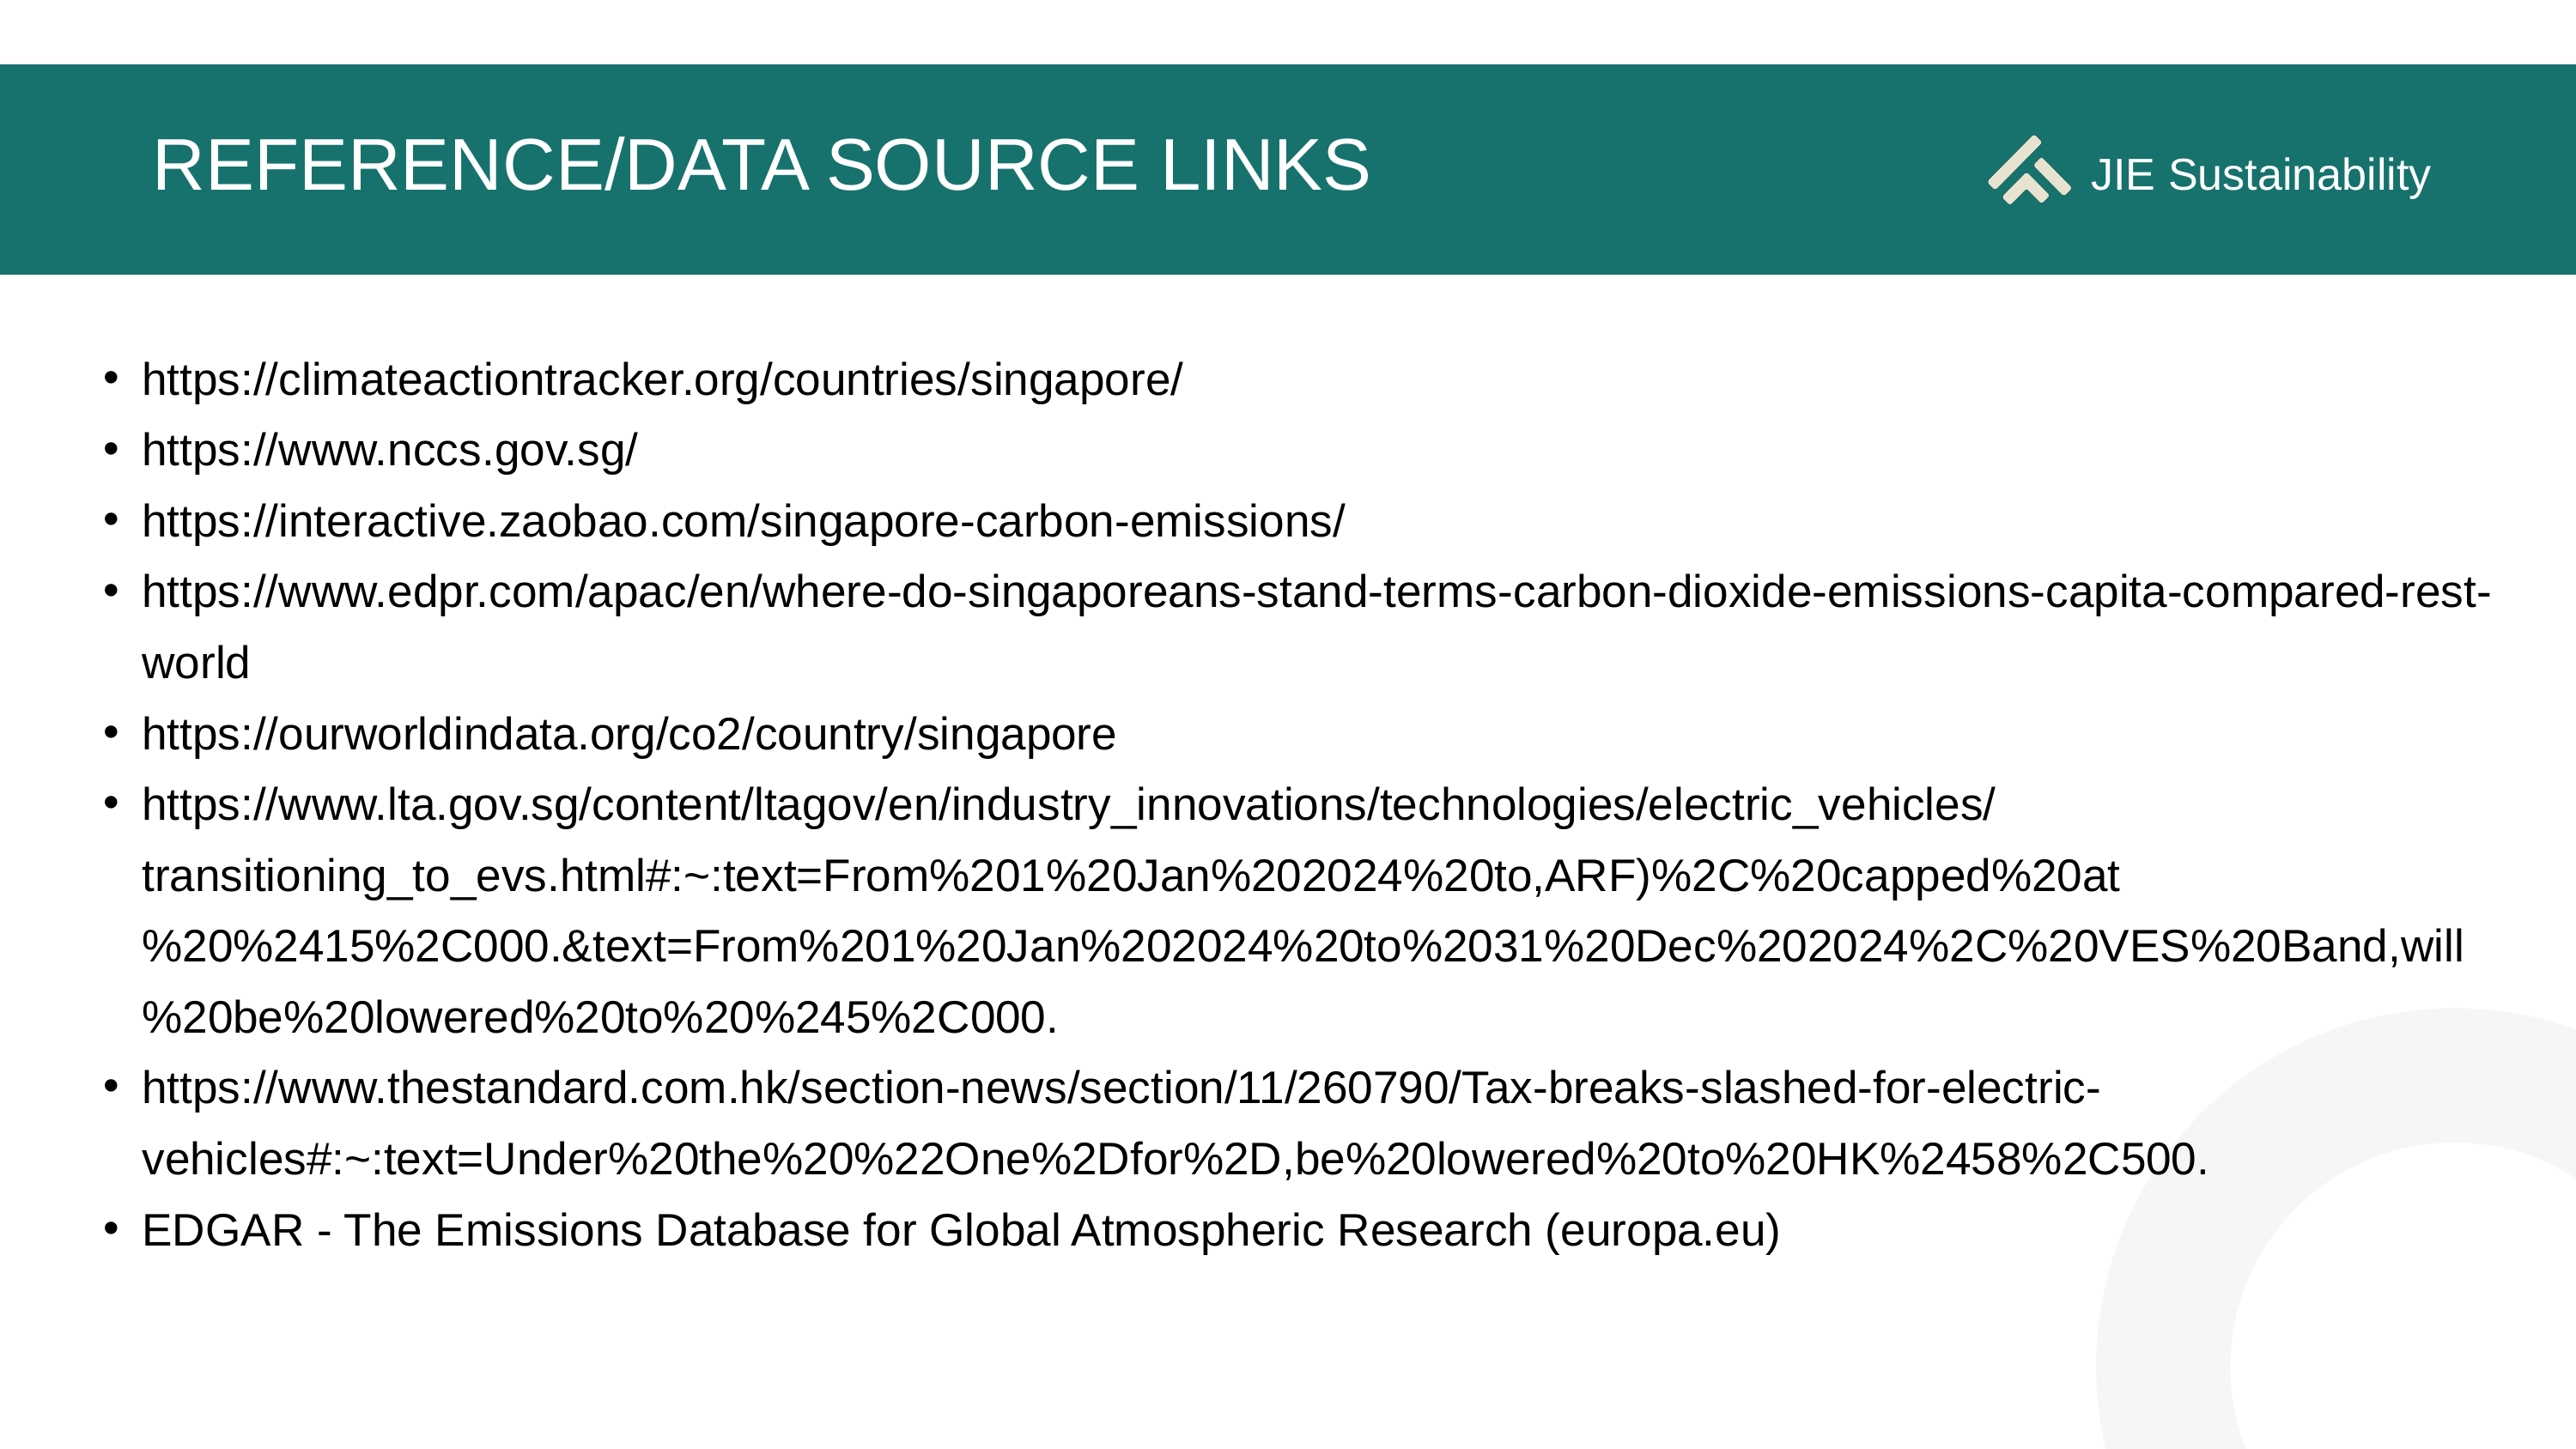

REFERENCE/DATA SOURCE LINKS

JIE Sustainability

https://climateactiontracker.org/countries/singapore/
https://www.nccs.gov.sg/
https://interactive.zaobao.com/singapore-carbon-emissions/
https://www.edpr.com/apac/en/where-do-singaporeans-stand-terms-carbon-dioxide-emissions-capita-compared-rest-world
https://ourworldindata.org/co2/country/singapore
https://www.lta.gov.sg/content/ltagov/en/industry_innovations/technologies/electric_vehicles/transitioning_to_evs.html#:~:text=From%201%20Jan%202024%20to,ARF)%2C%20capped%20at%20%2415%2C000.&text=From%201%20Jan%202024%20to%2031%20Dec%202024%2C%20VES%20Band,will%20be%20lowered%20to%20%245%2C000.
https://www.thestandard.com.hk/section-news/section/11/260790/Tax-breaks-slashed-for-electric-vehicles#:~:text=Under%20the%20%22One%2Dfor%2D,be%20lowered%20to%20HK%2458%2C500.
EDGAR - The Emissions Database for Global Atmospheric Research (europa.eu)

JIE Sustainability